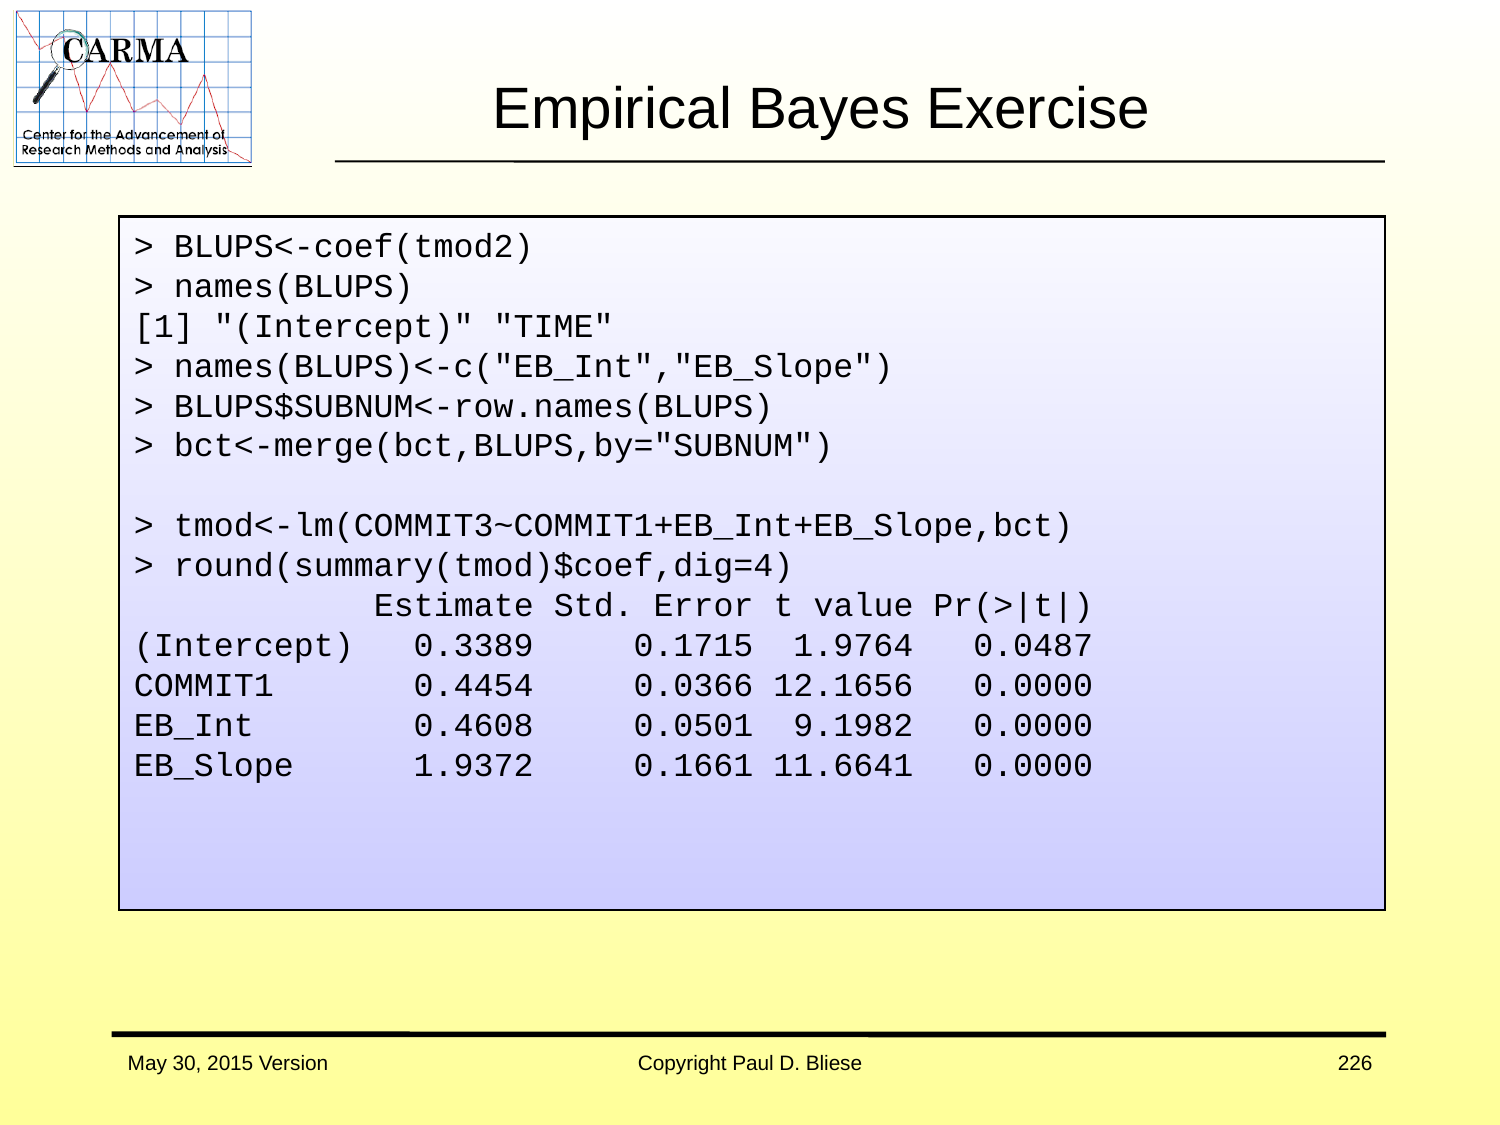

# Empirical Bayes Exercise
> BLUPS<-coef(tmod2)
> names(BLUPS)
[1] "(Intercept)" "TIME"
> names(BLUPS)<-c("EB_Int","EB_Slope")
> BLUPS$SUBNUM<-row.names(BLUPS)
> bct<-merge(bct,BLUPS,by="SUBNUM")

> tmod<-lm(COMMIT3~COMMIT1+EB_Int+EB_Slope,bct)
> round(summary(tmod)$coef,dig=4)
            Estimate Std. Error t value Pr(>|t|)
(Intercept)   0.3389     0.1715  1.9764   0.0487
COMMIT1       0.4454     0.0366 12.1656   0.0000
EB_Int        0.4608     0.0501  9.1982   0.0000
EB_Slope      1.9372     0.1661 11.6641   0.0000

May 30, 2015 Version
Copyright Paul D. Bliese
226